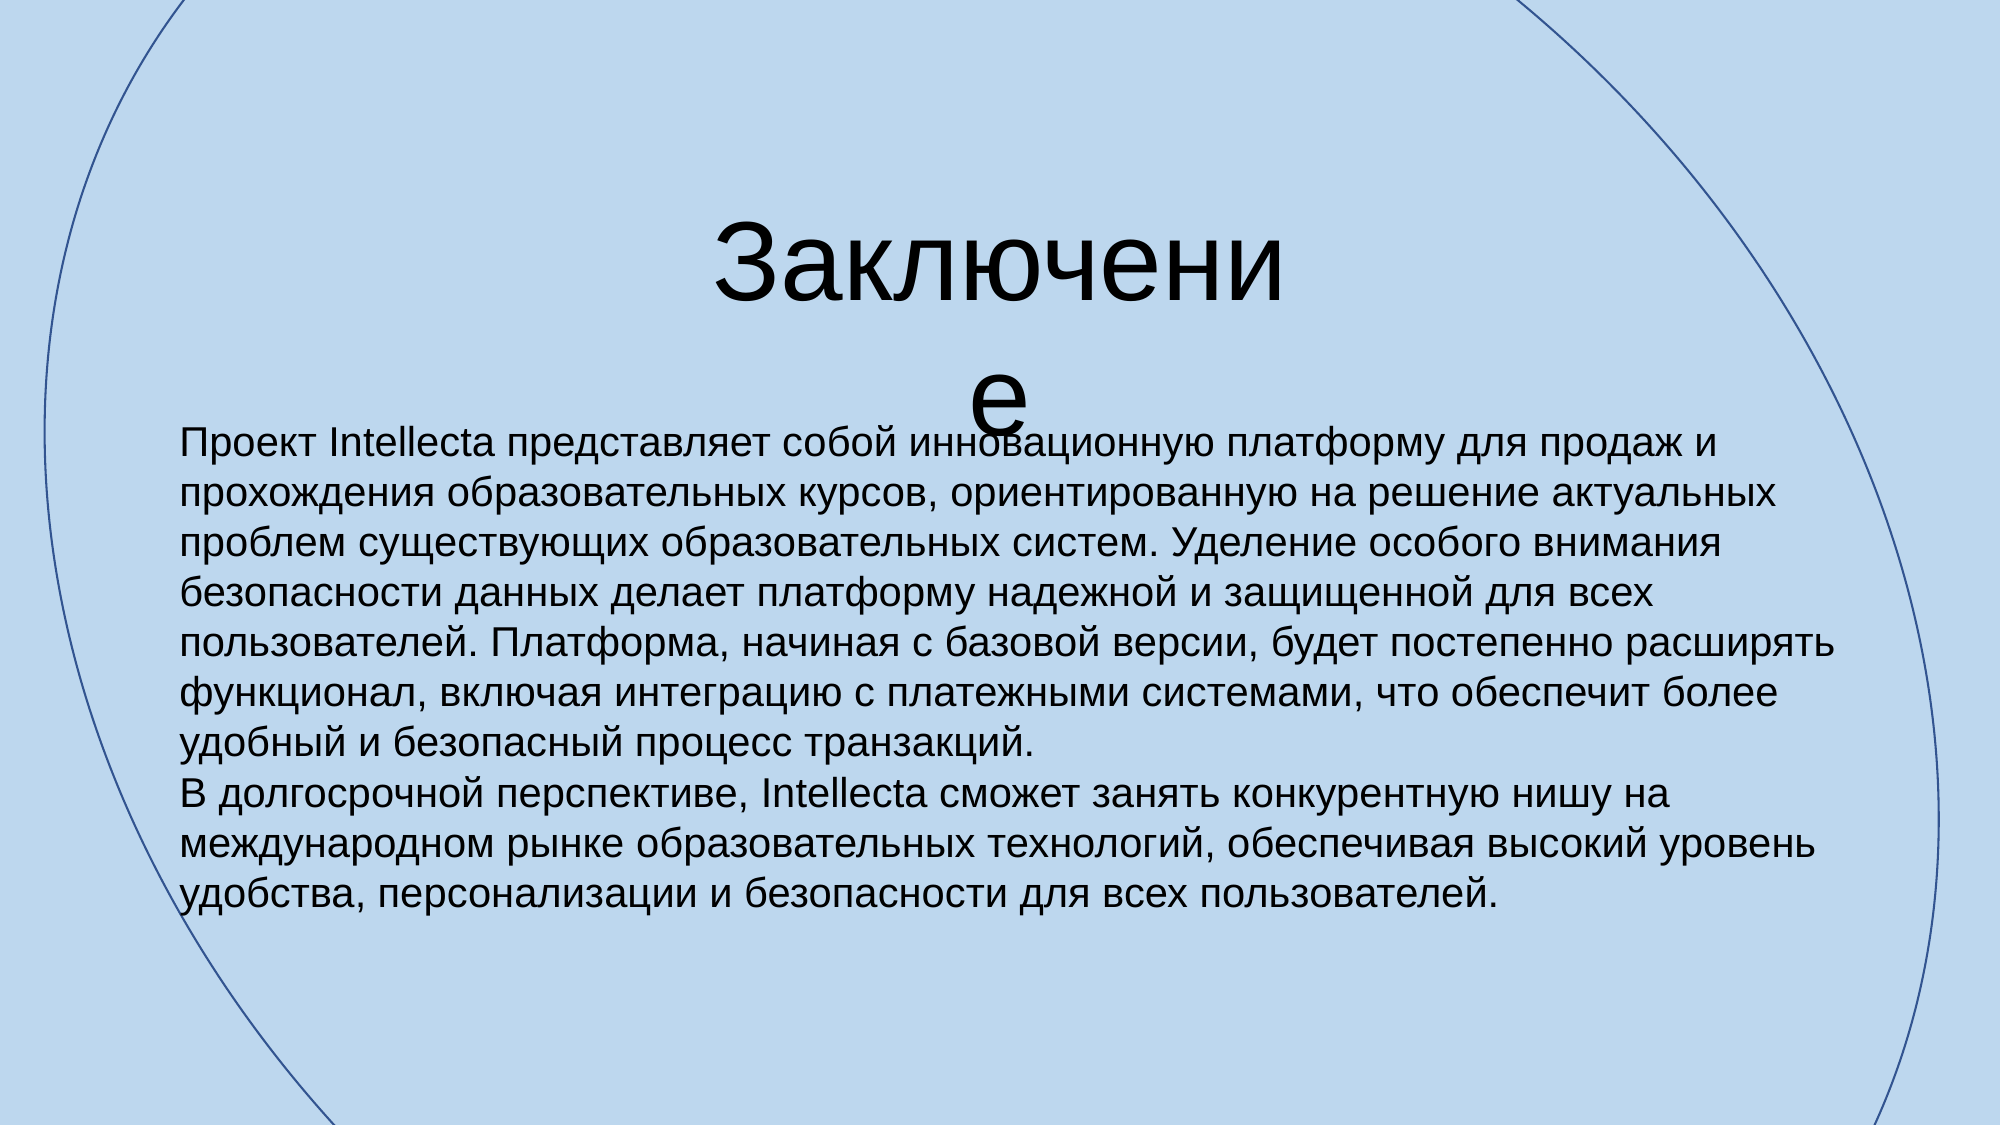

Заключение
Проект Intellecta представляет собой инновационную платформу для продаж и прохождения образовательных курсов, ориентированную на решение актуальных проблем существующих образовательных систем. Уделение особого внимания безопасности данных делает платформу надежной и защищенной для всех пользователей. Платформа, начиная с базовой версии, будет постепенно расширять функционал, включая интеграцию с платежными системами, что обеспечит более удобный и безопасный процесс транзакций.
В долгосрочной перспективе, Intellecta сможет занять конкурентную нишу на международном рынке образовательных технологий, обеспечивая высокий уровень удобства, персонализации и безопасности для всех пользователей.